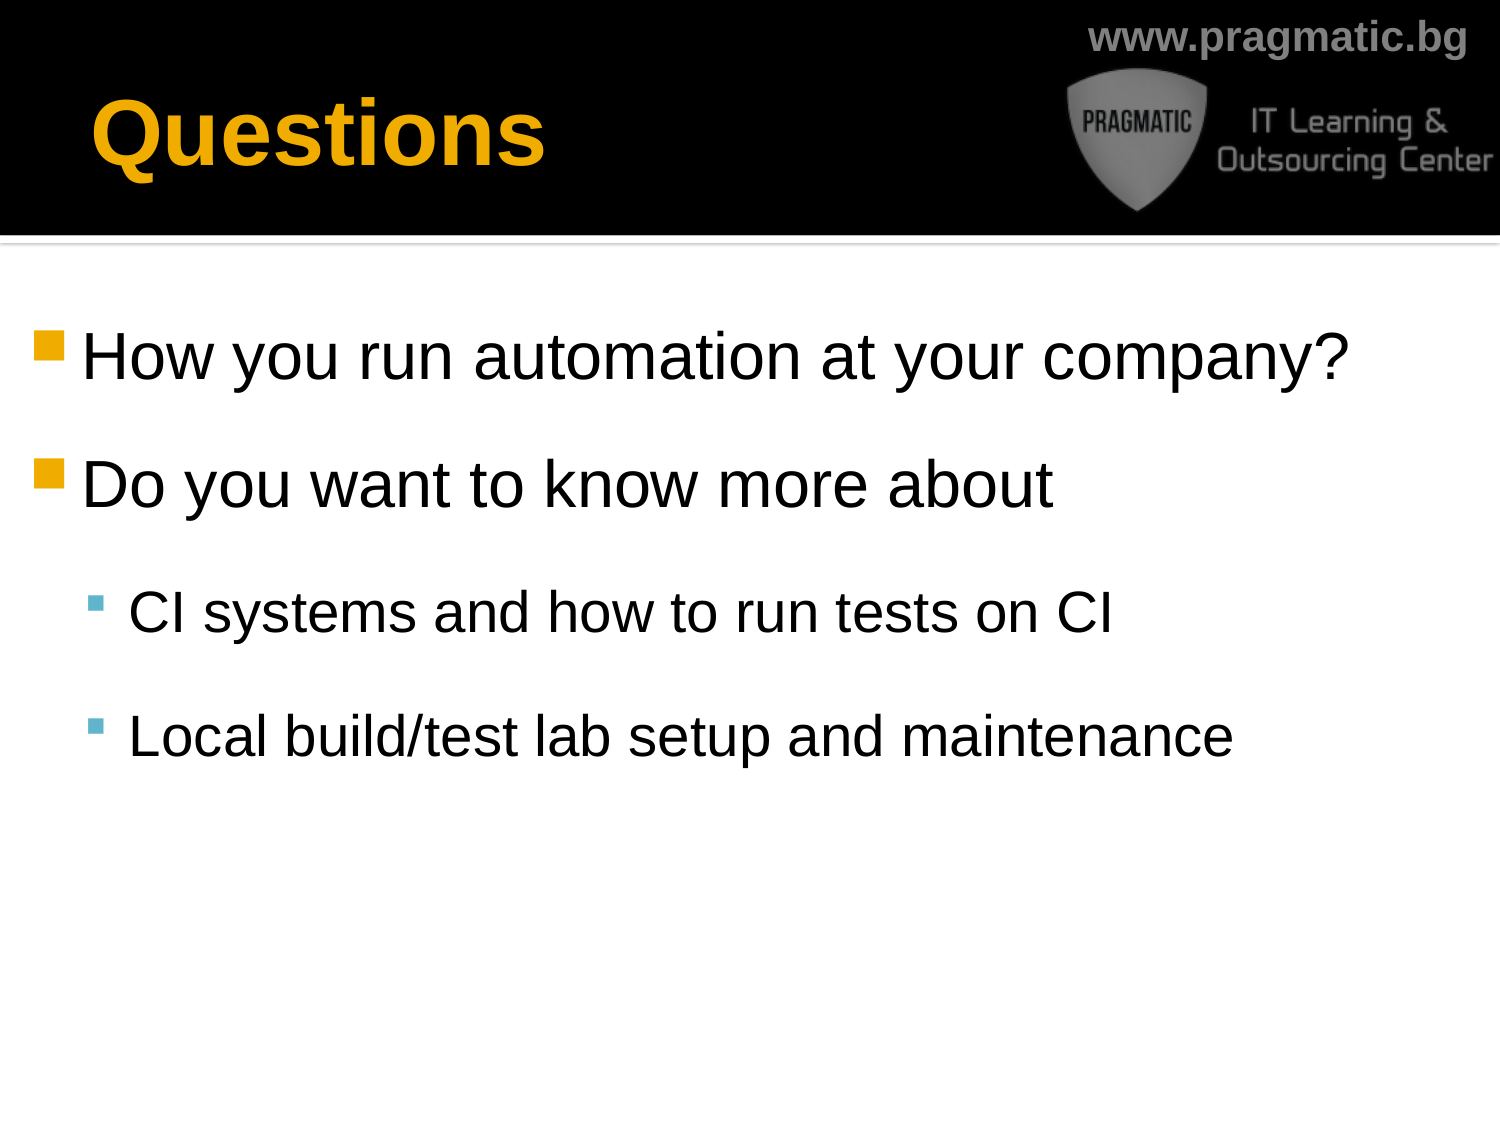

# Questions
How you run automation at your company?
Do you want to know more about
CI systems and how to run tests on CI
Local build/test lab setup and maintenance